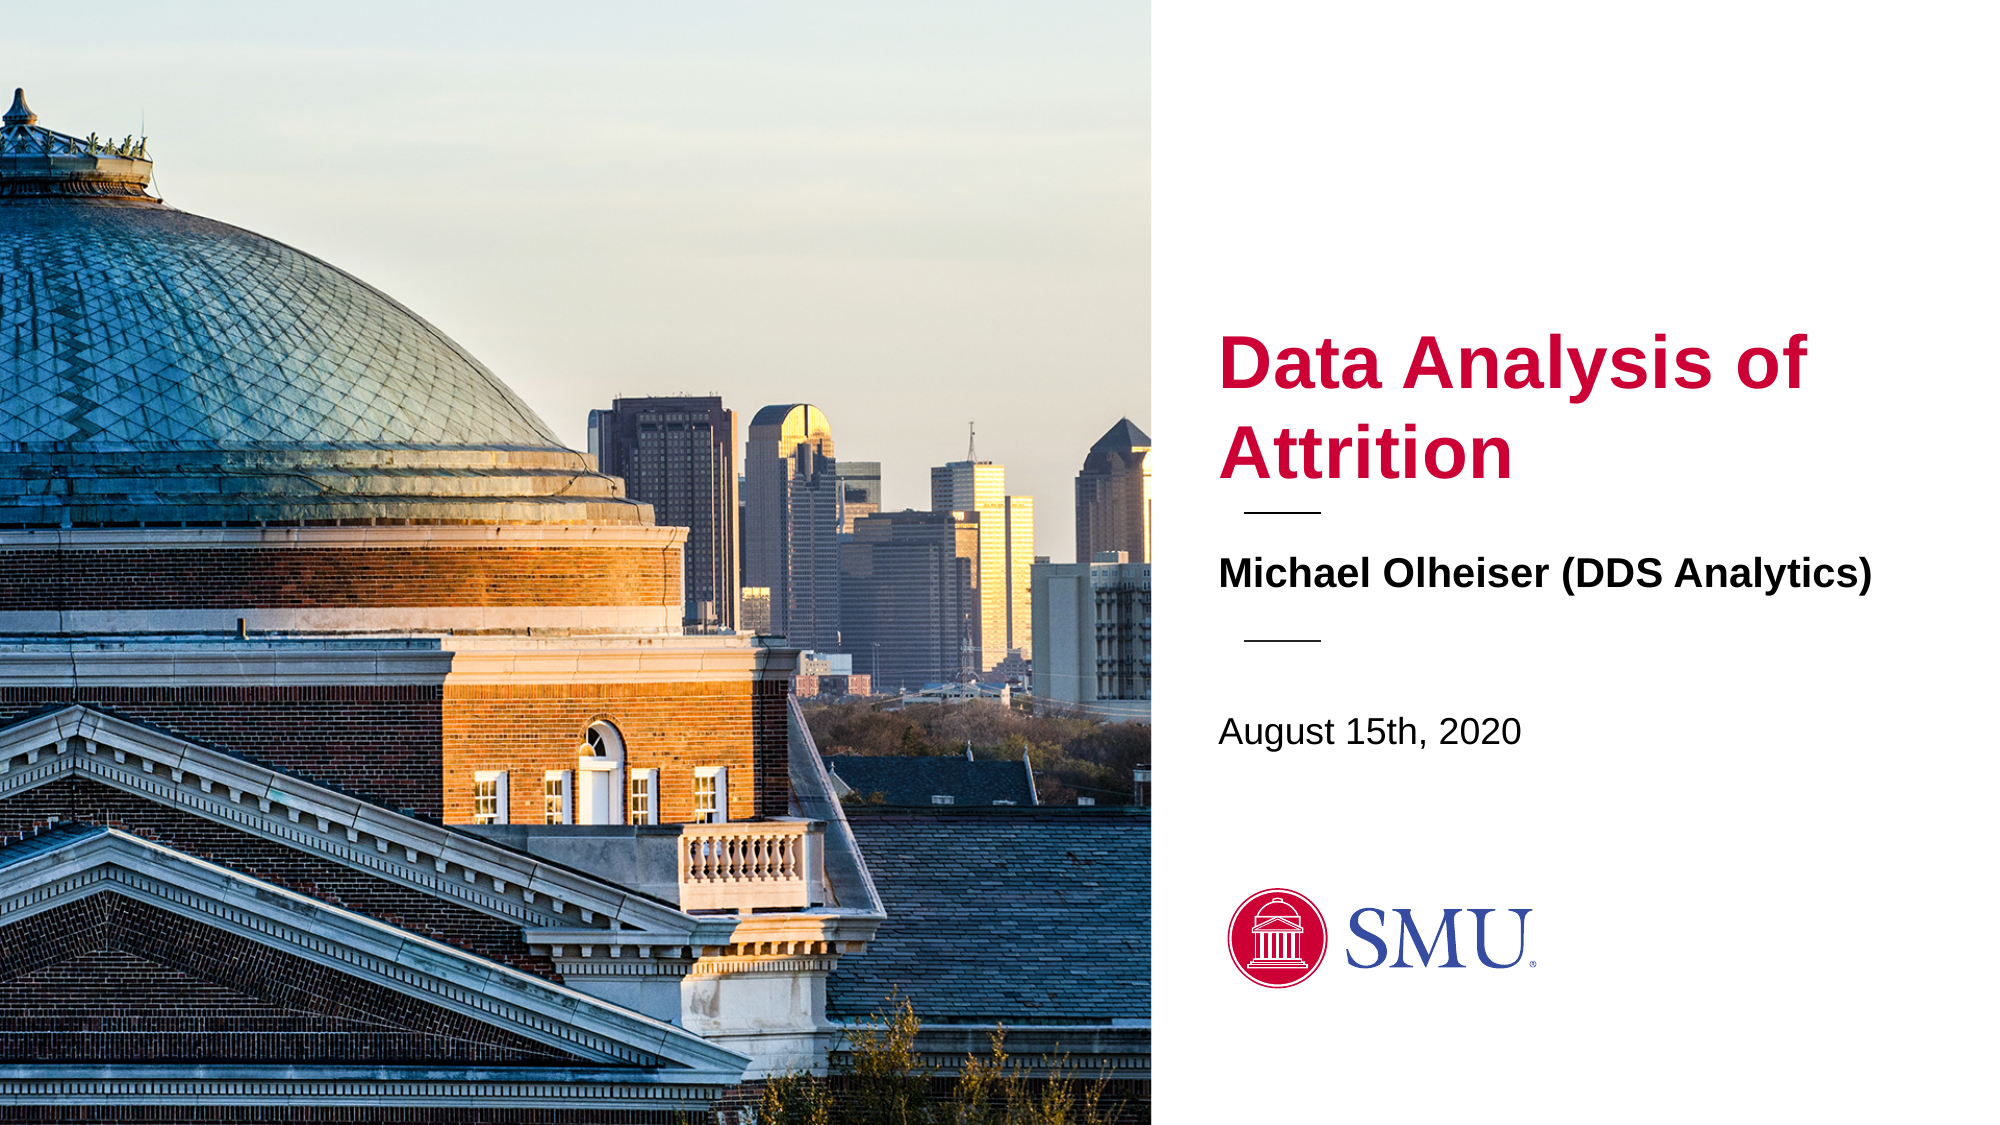

# Data Analysis of Attrition
Michael Olheiser (DDS Analytics)
August 15th, 2020